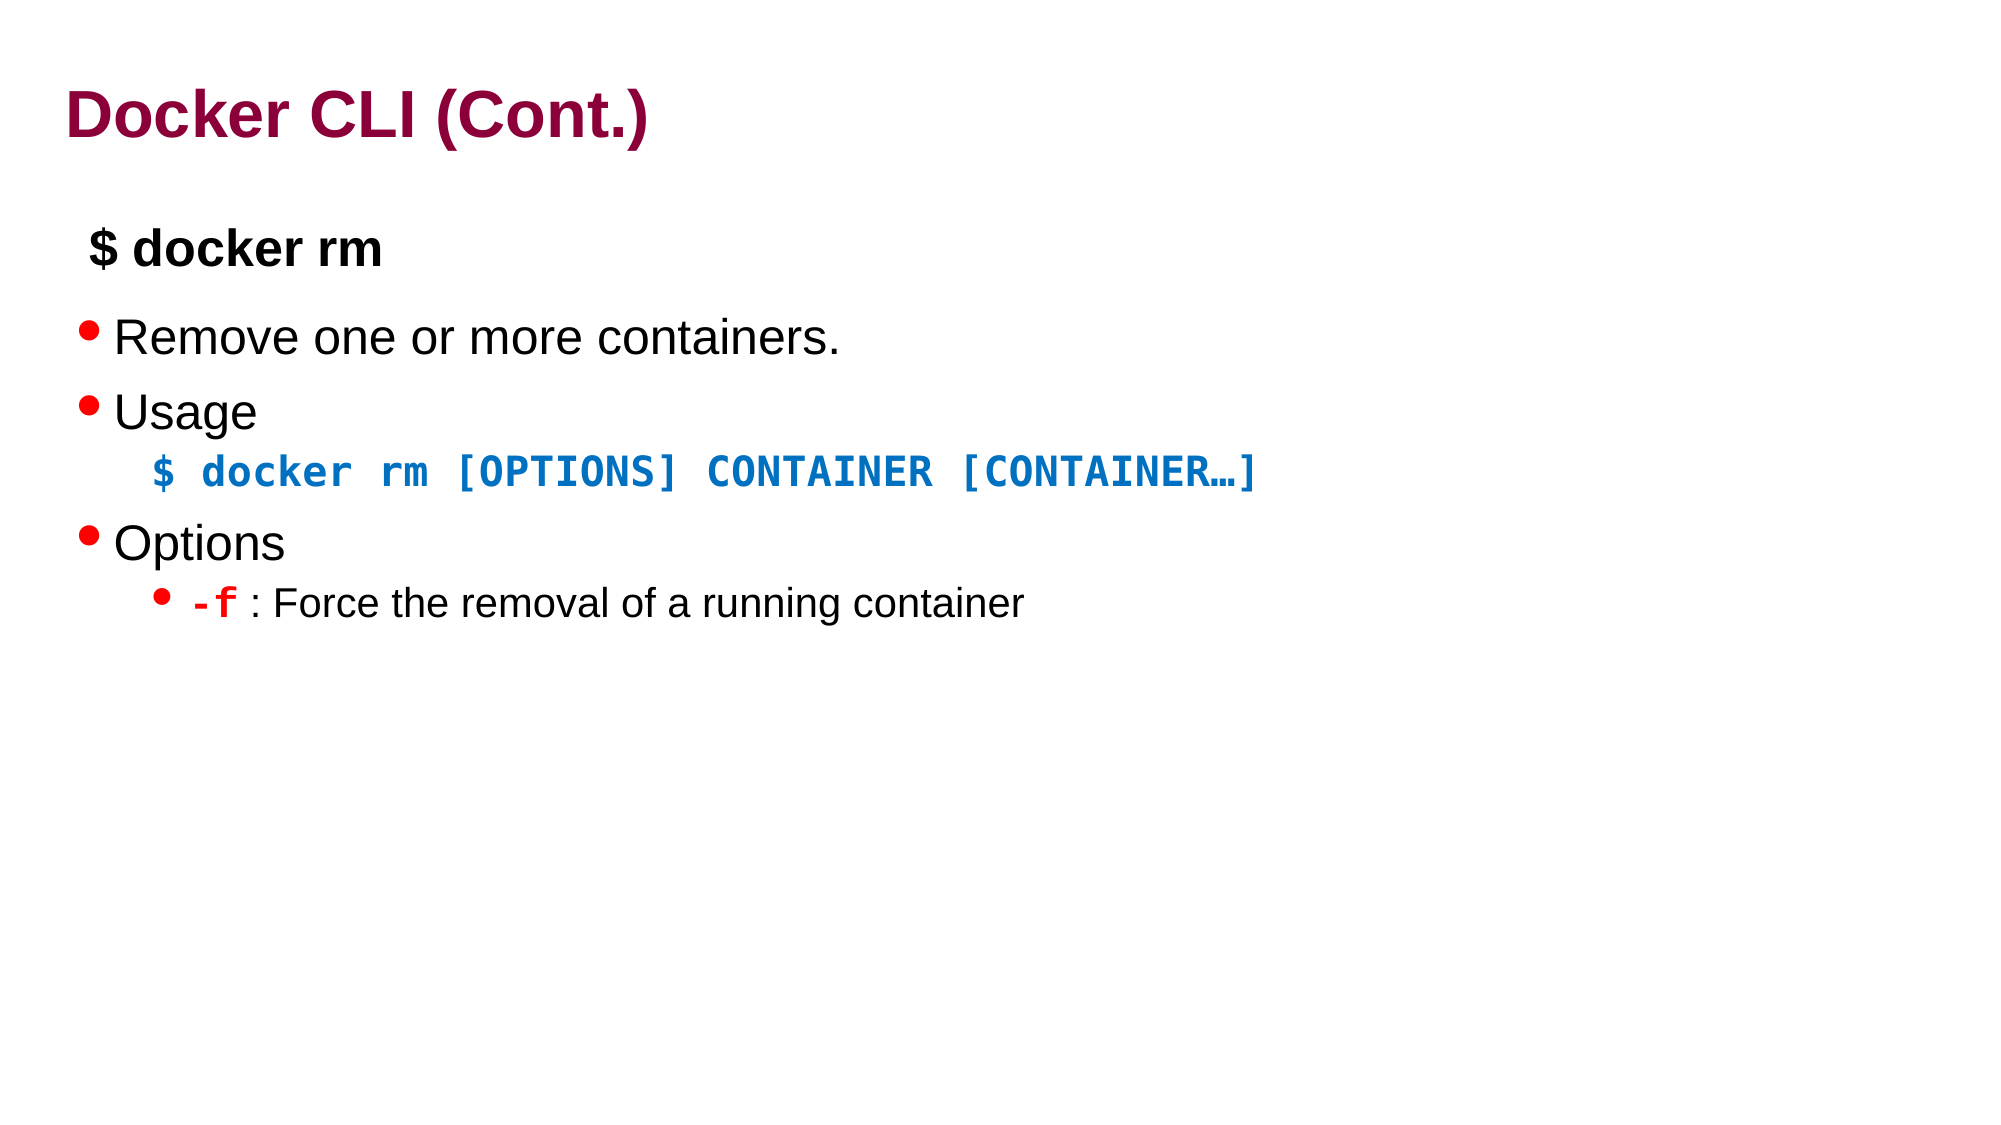

# Docker CLI (Cont.)
$ docker rm
Remove one or more containers.
Usage
$ docker rm [OPTIONS] CONTAINER [CONTAINER…]
Options
-f : Force the removal of a running container